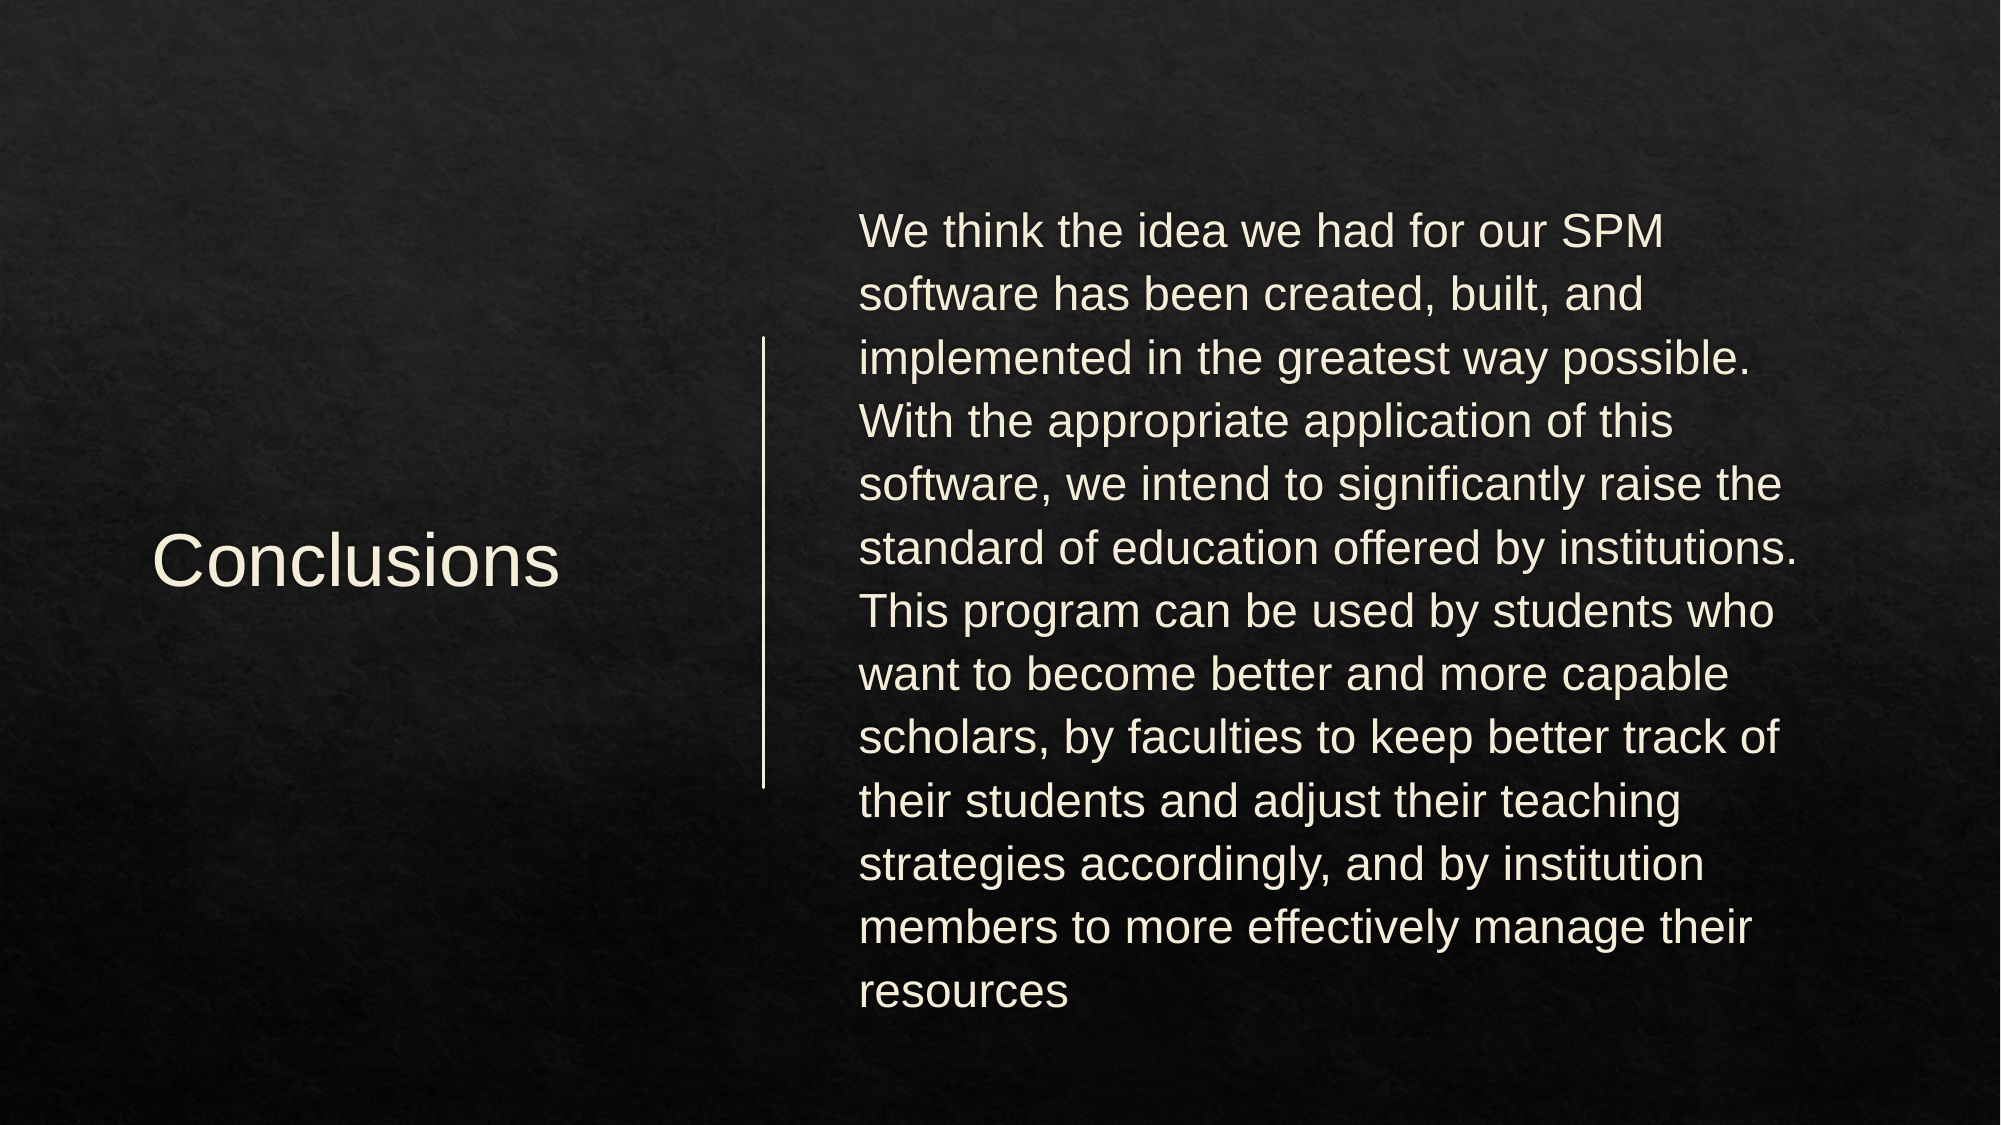

# Conclusions
We think the idea we had for our SPM software has been created, built, and implemented in the greatest way possible. With the appropriate application of this software, we intend to significantly raise the standard of education offered by institutions. This program can be used by students who want to become better and more capable scholars, by faculties to keep better track of their students and adjust their teaching strategies accordingly, and by institution members to more effectively manage their resources